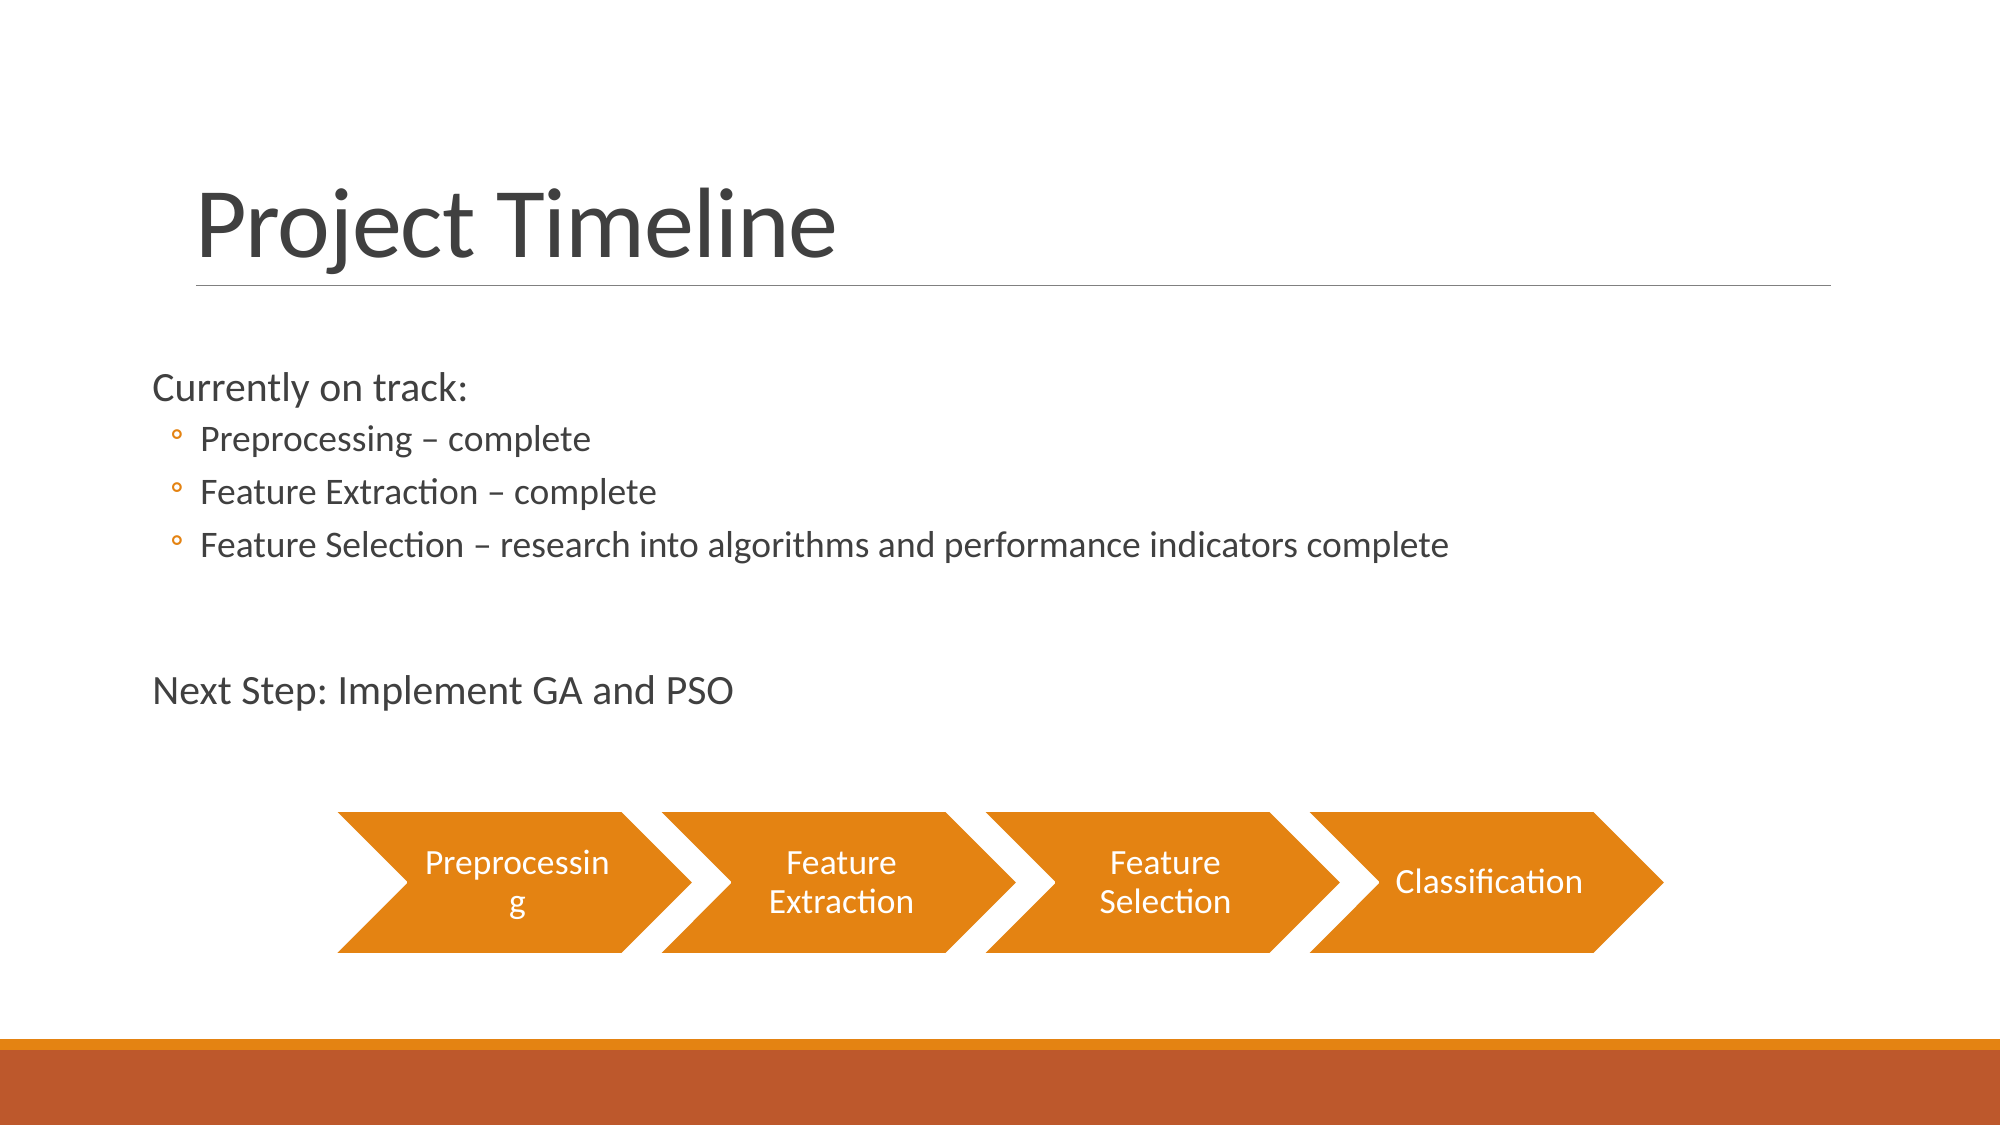

# Project Timeline
Currently on track:
Preprocessing – complete
Feature Extraction – complete
Feature Selection – research into algorithms and performance indicators complete

Next Step: Implement GA and PSO
Preprocessing
Feature Extraction
Feature Selection
Classification